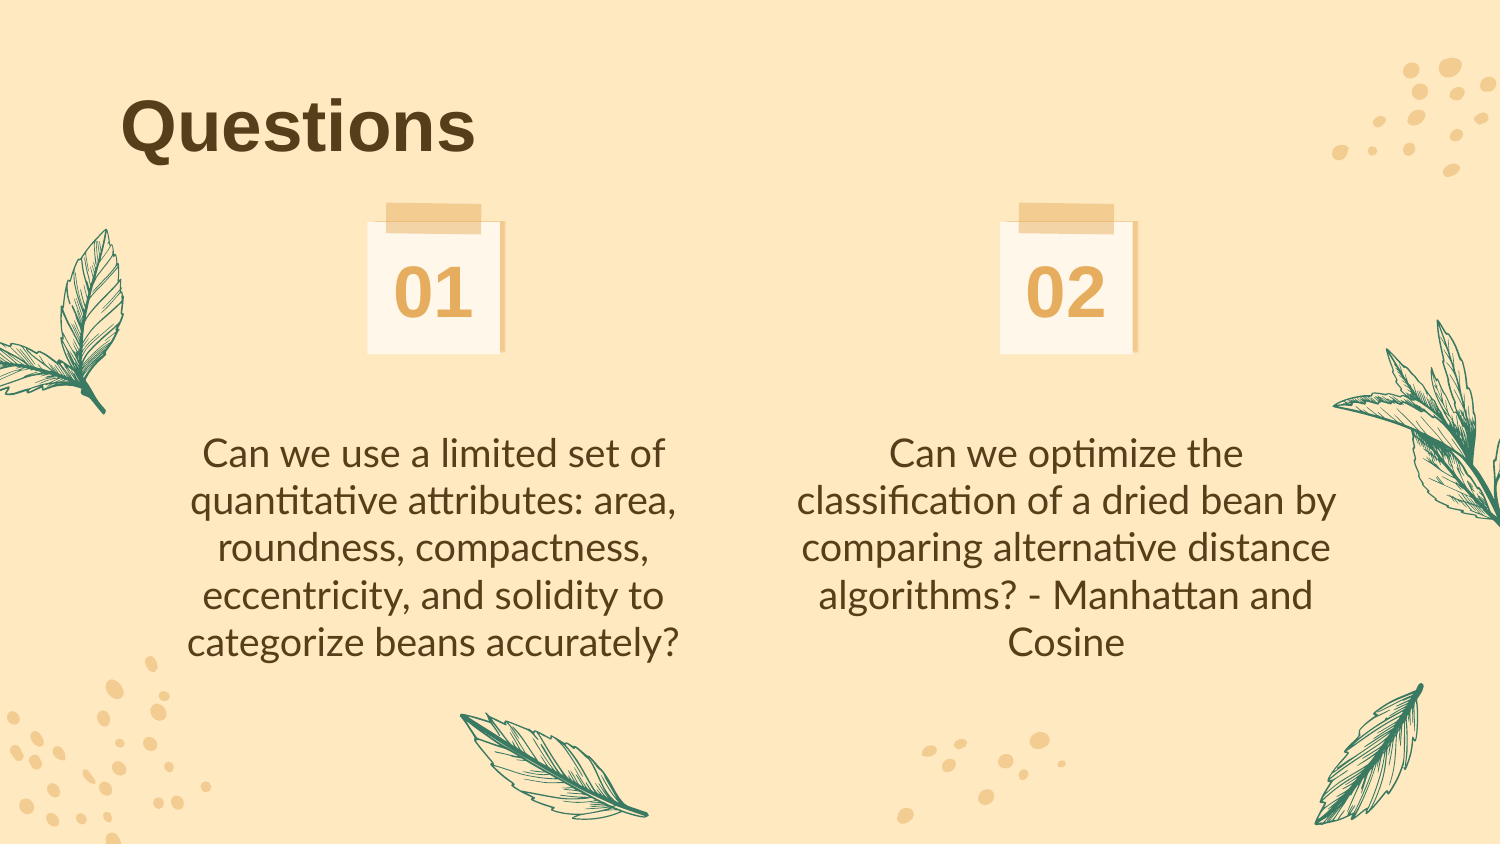

# Questions

01
02
Can we use a limited set of quantitative attributes: area, roundness, compactness, eccentricity, and solidity to categorize beans accurately?
Can we optimize the classification of a dried bean by comparing alternative distance algorithms? - Manhattan and Cosine